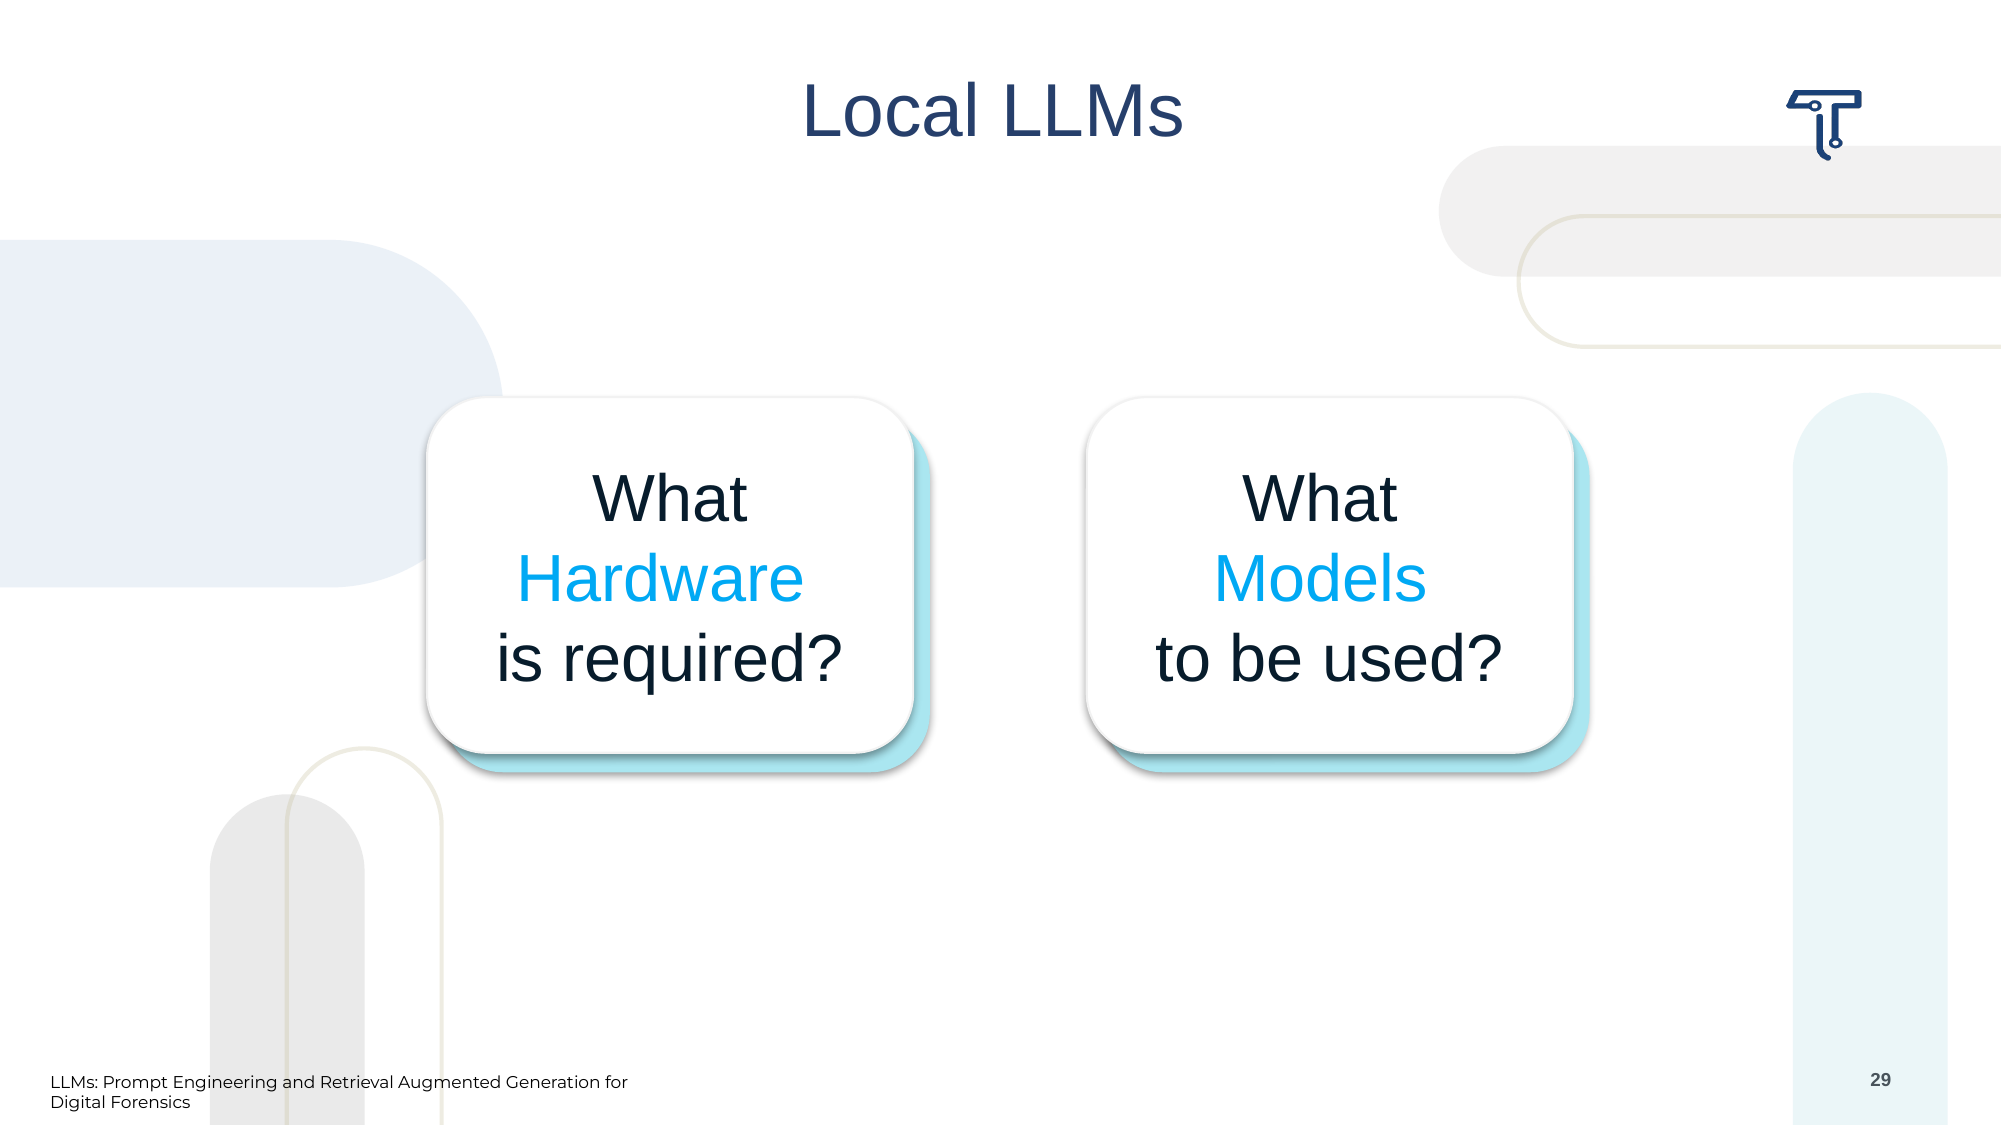

Local LLMs
What Hardware
is required?
What
Models
to be used?
What Hardware
is required?
What
Models
to be used?
LLMs: Prompt Engineering and Retrieval Augmented Generation for Digital Forensics